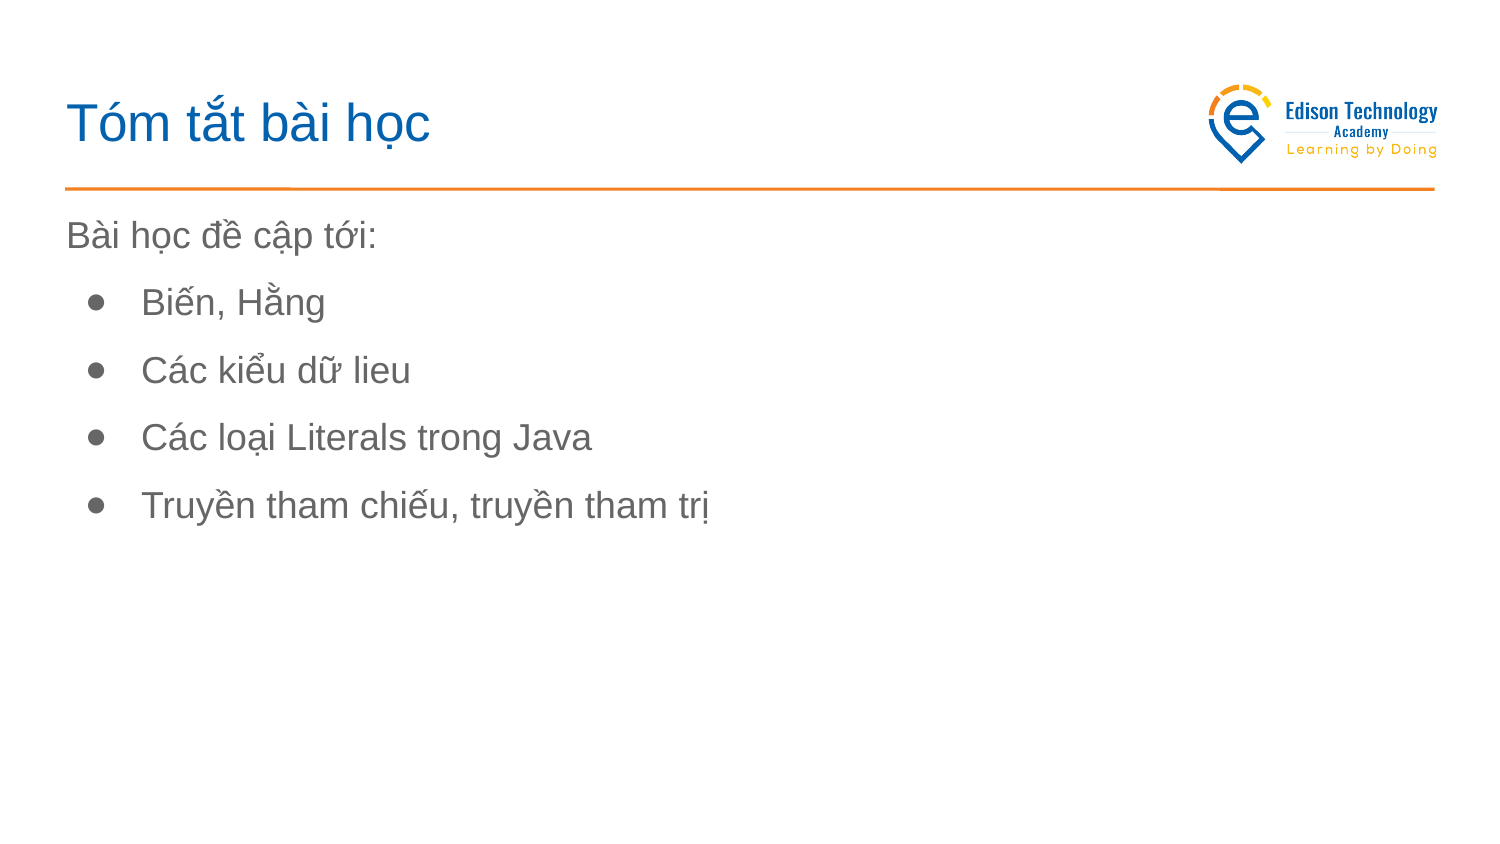

# Tóm tắt bài học
Bài học đề cập tới:
Biến, Hằng
Các kiểu dữ lieu
Các loại Literals trong Java
Truyền tham chiếu, truyền tham trị